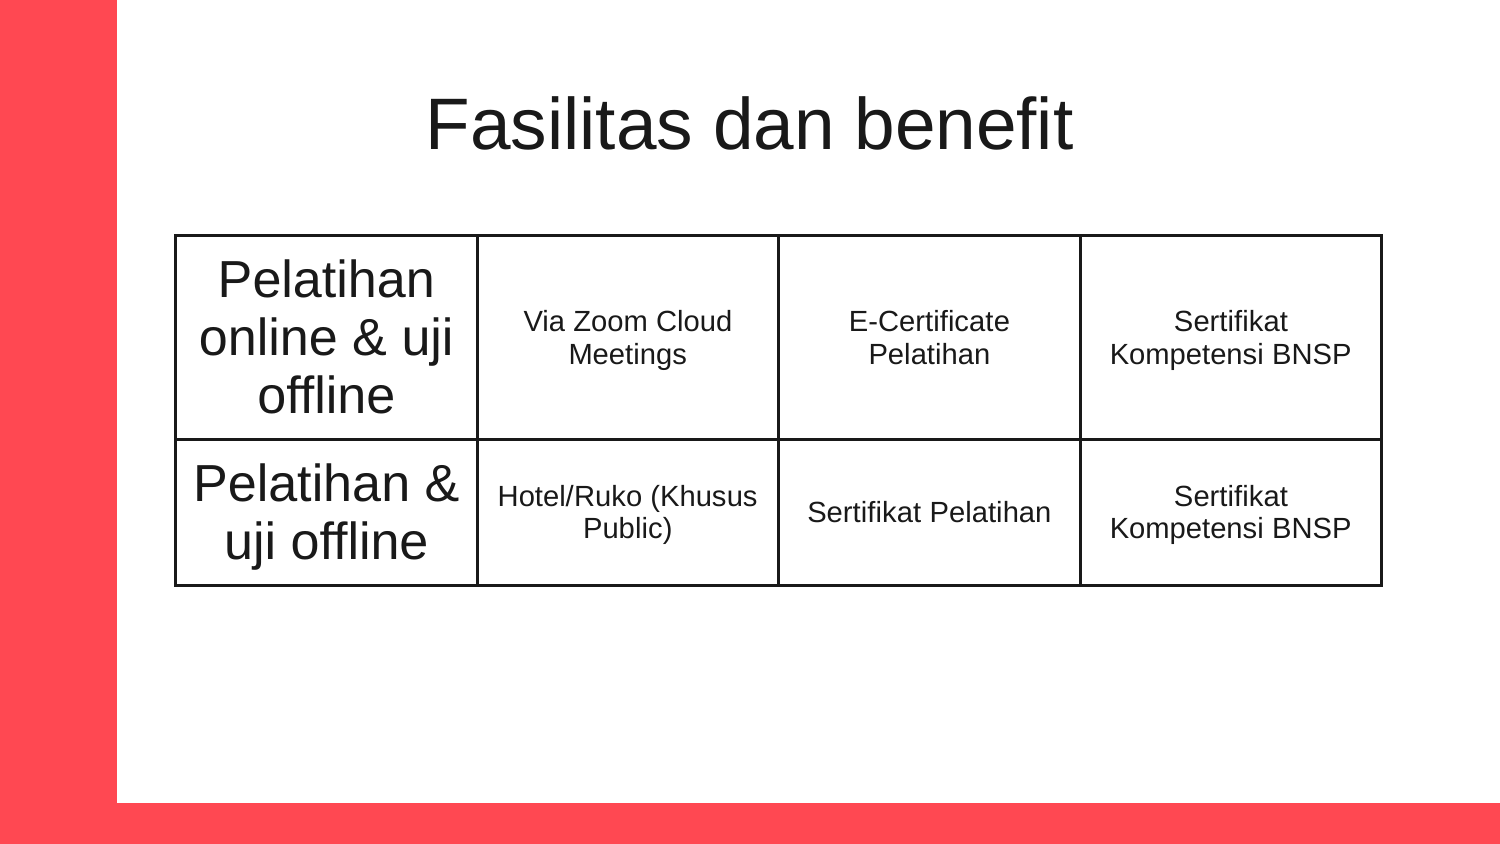

# Fasilitas dan benefit
| Pelatihan online & uji offline | Via Zoom Cloud Meetings | E-Certificate Pelatihan | Sertifikat Kompetensi BNSP |
| --- | --- | --- | --- |
| Pelatihan & uji offline | Hotel/Ruko (Khusus Public) | Sertifikat Pelatihan | Sertifikat Kompetensi BNSP |